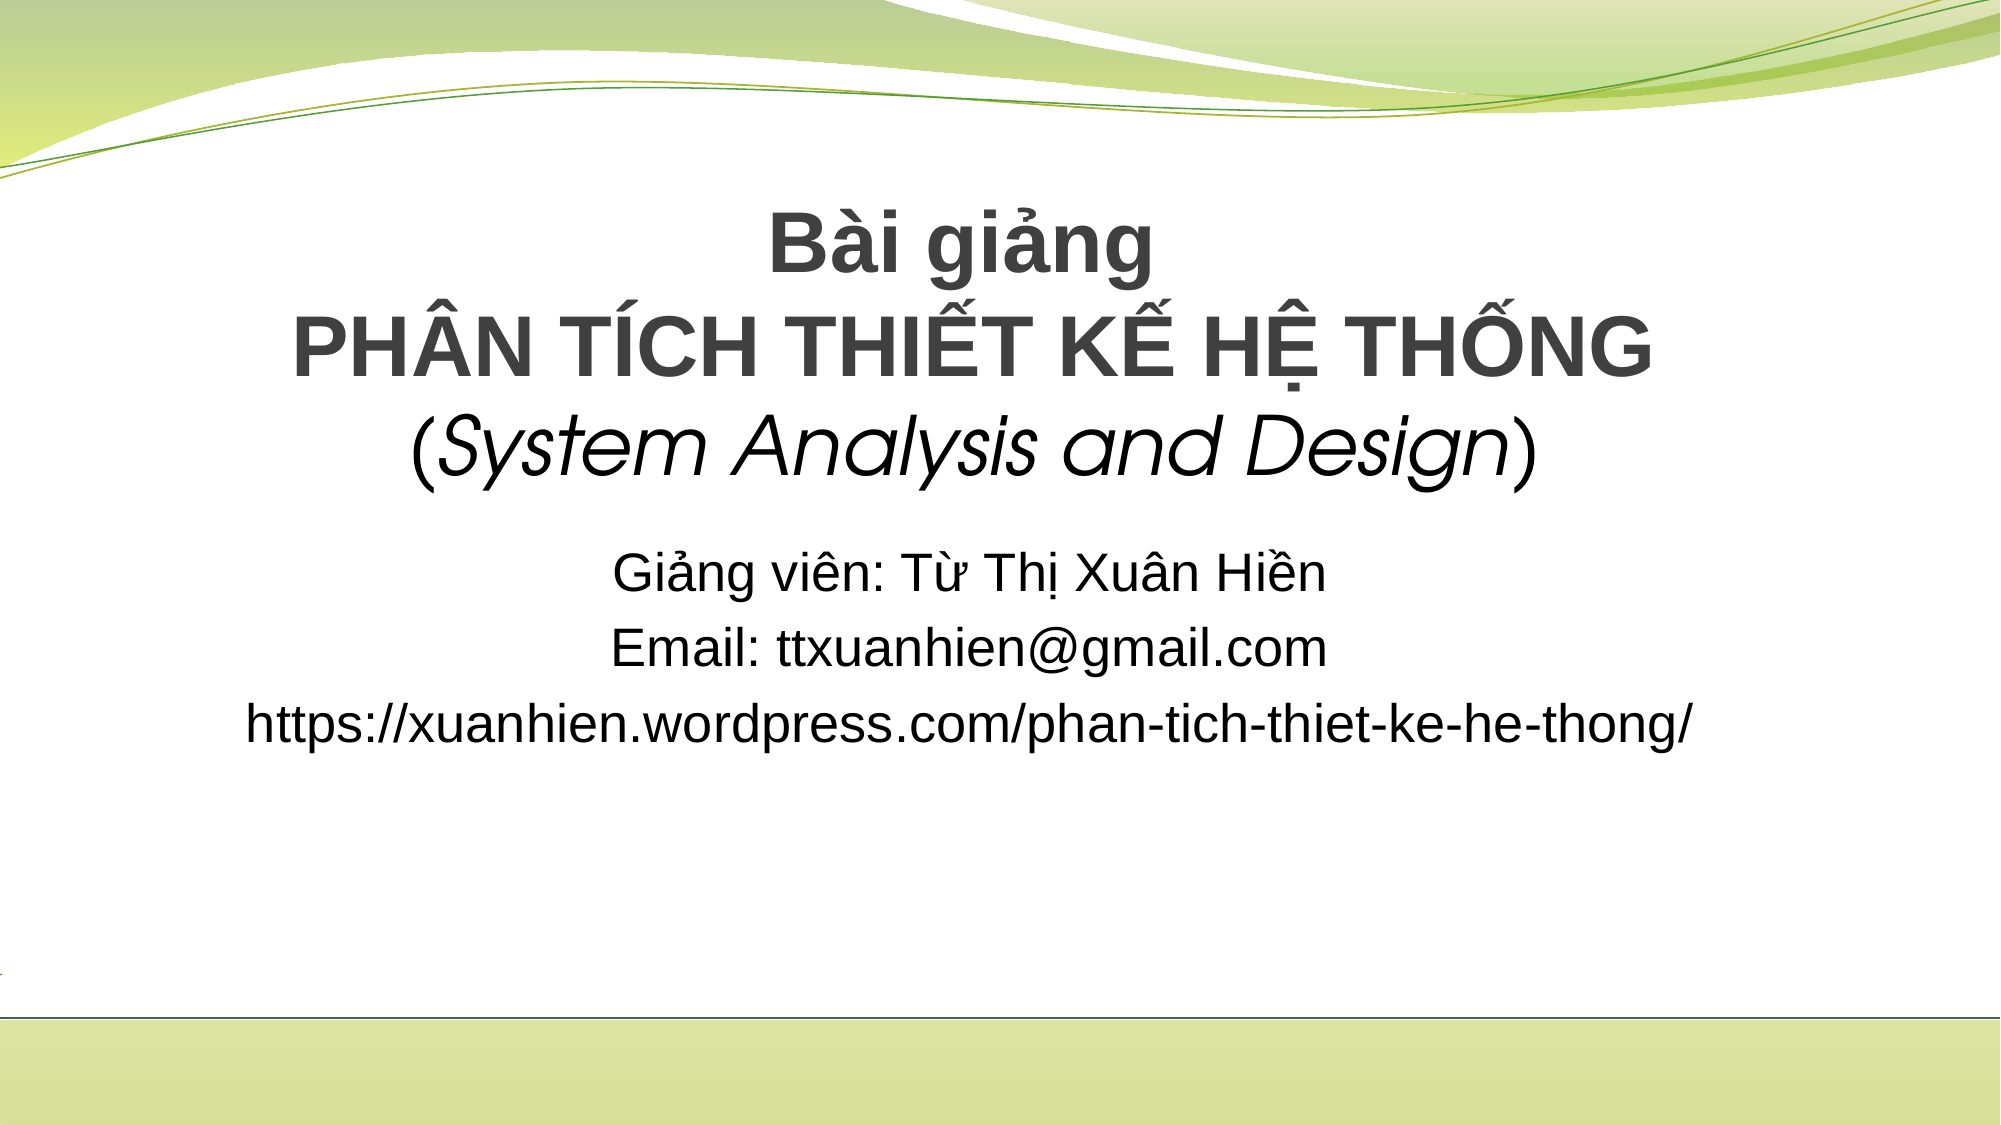

# Bài giảng PHÂN TÍCH THIẾT KẾ HỆ THỐNG (System Analysis and Design)
Giảng viên: Từ Thị Xuân Hiền
Email: ttxuanhien@gmail.com
https://xuanhien.wordpress.com/phan-tich-thiet-ke-he-thong/
GV: Từ Thị Xuân Hiền
1